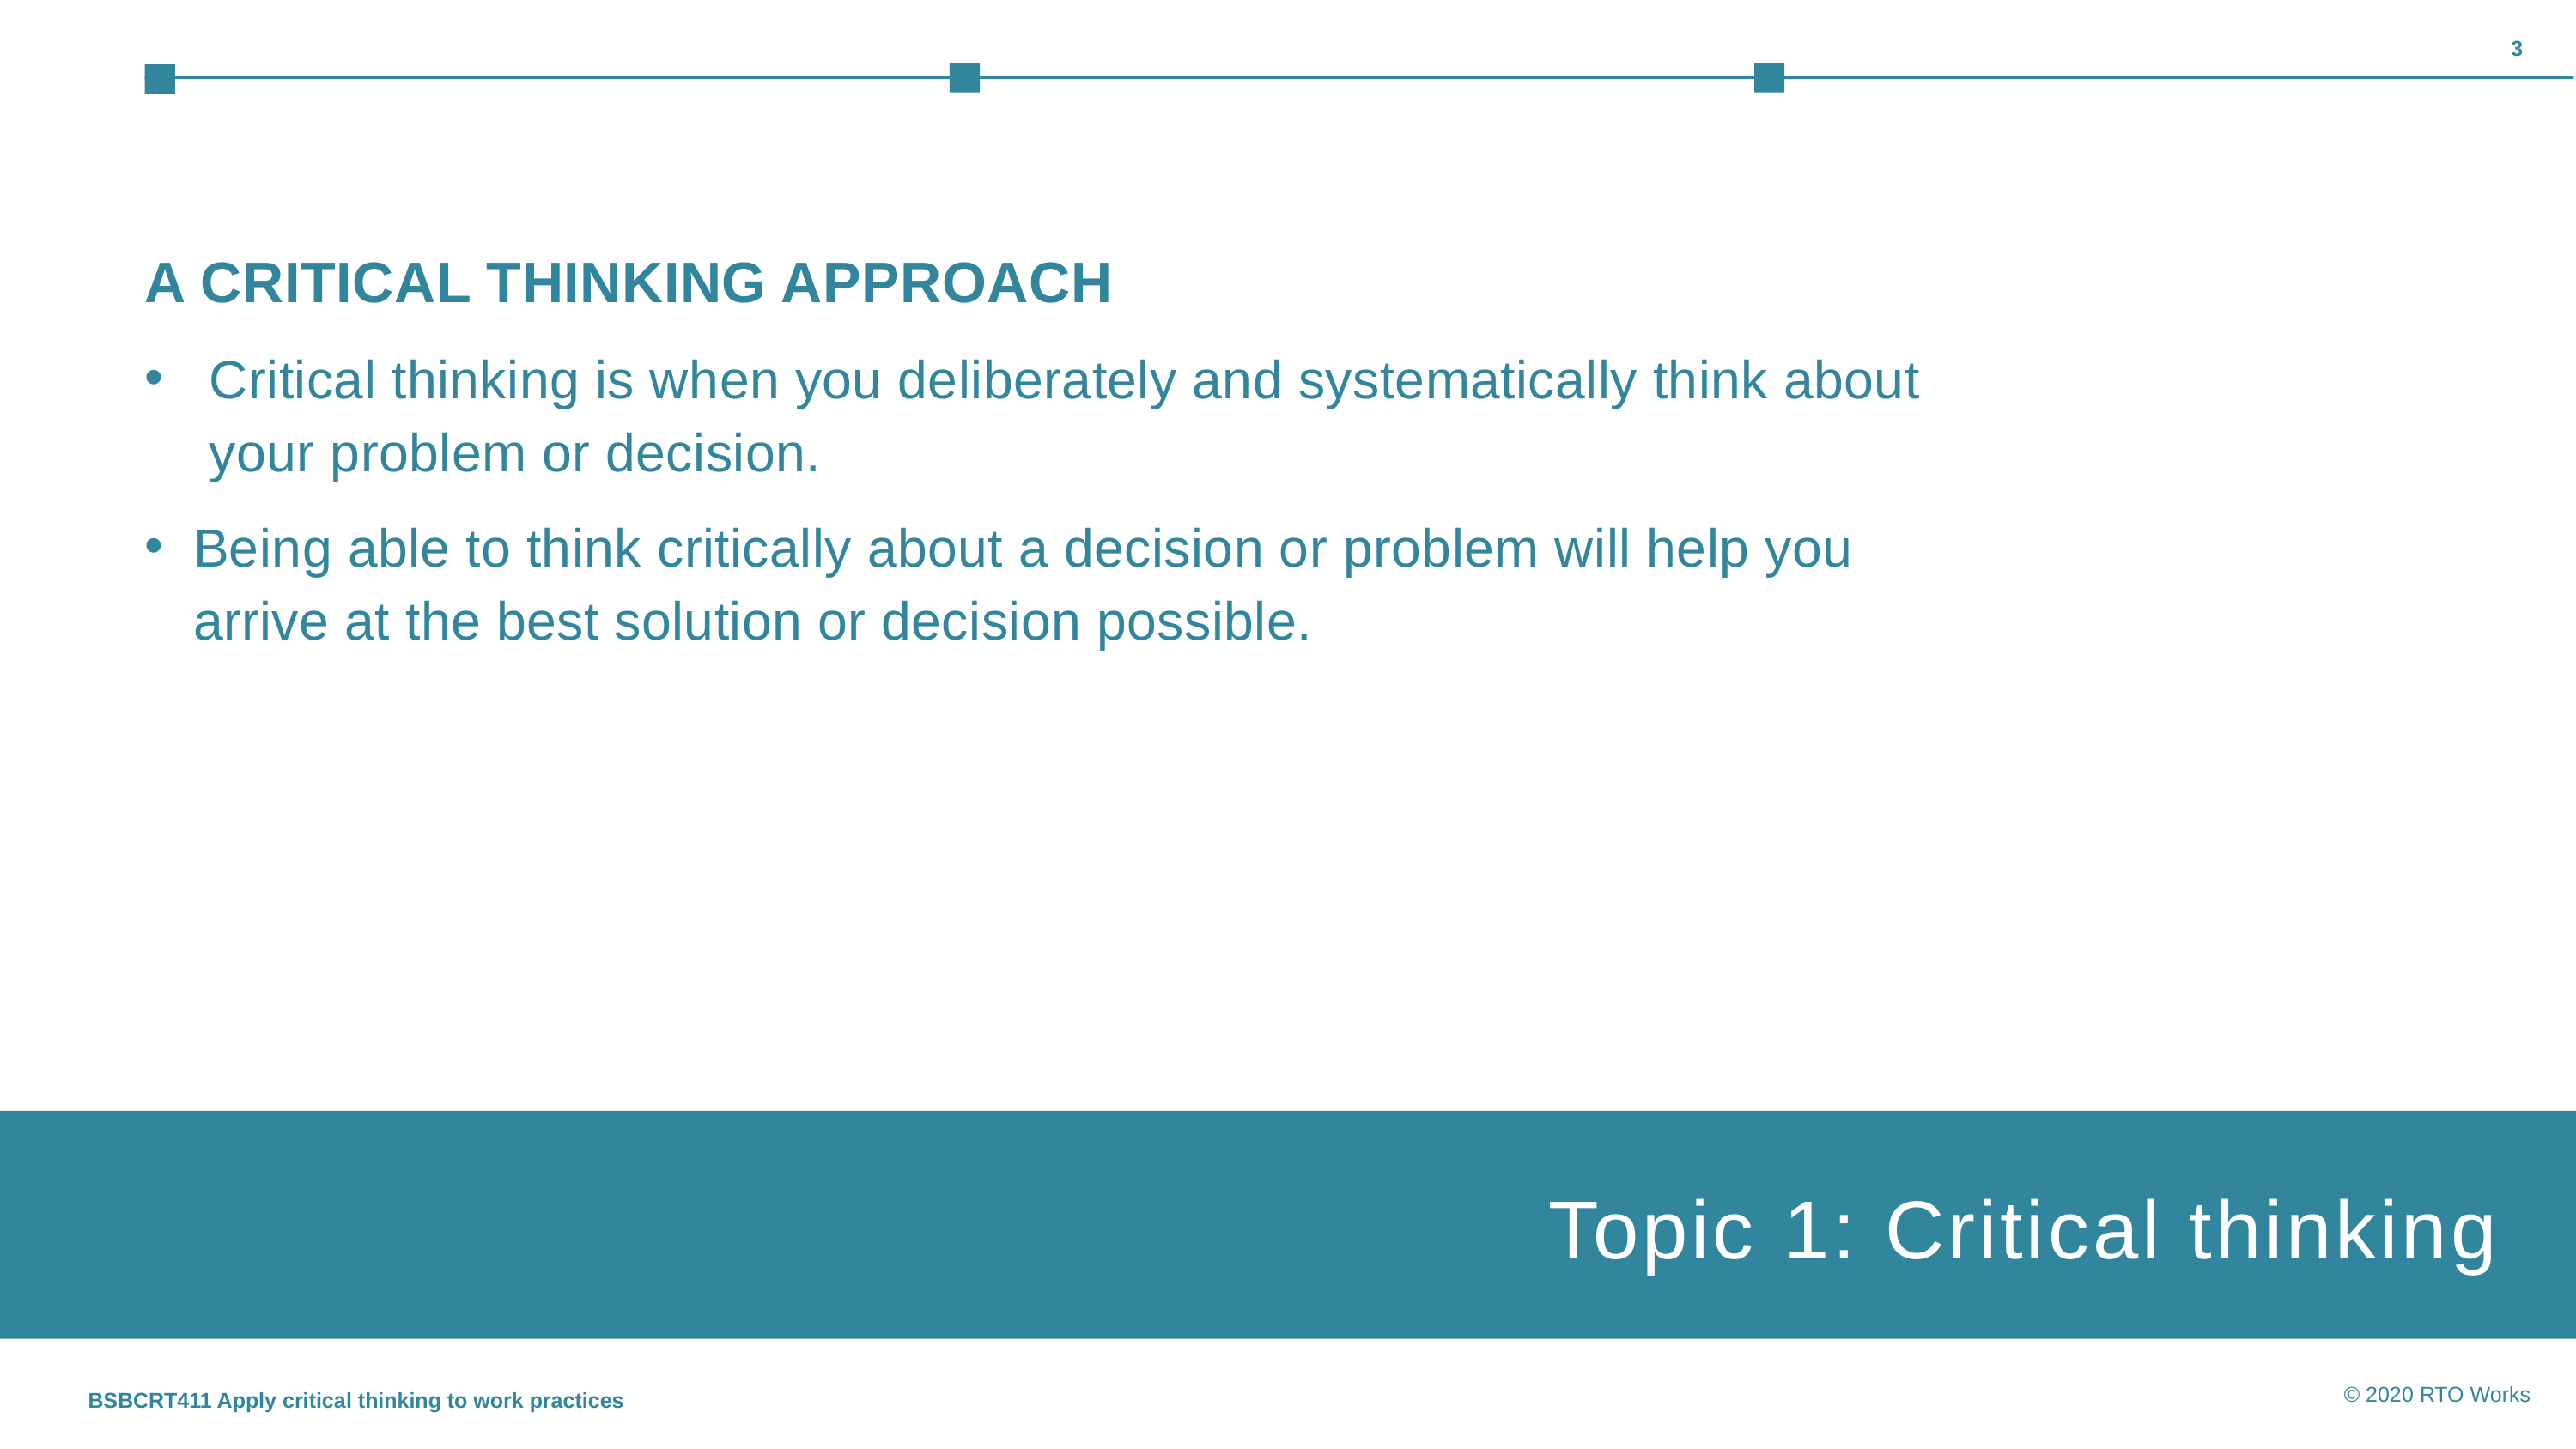

3

A CRITICAL THINKING APPROACH
Critical thinking is when you deliberately and systematically think about your problem or decision.
Being able to think critically about a decision or problem will help you arrive at the best solution or decision possible.

Topic 1: Critical thinking
Topic 1: Insert topic title
BSBCRT411 Apply critical thinking to work practices
© 2020 RTO Works